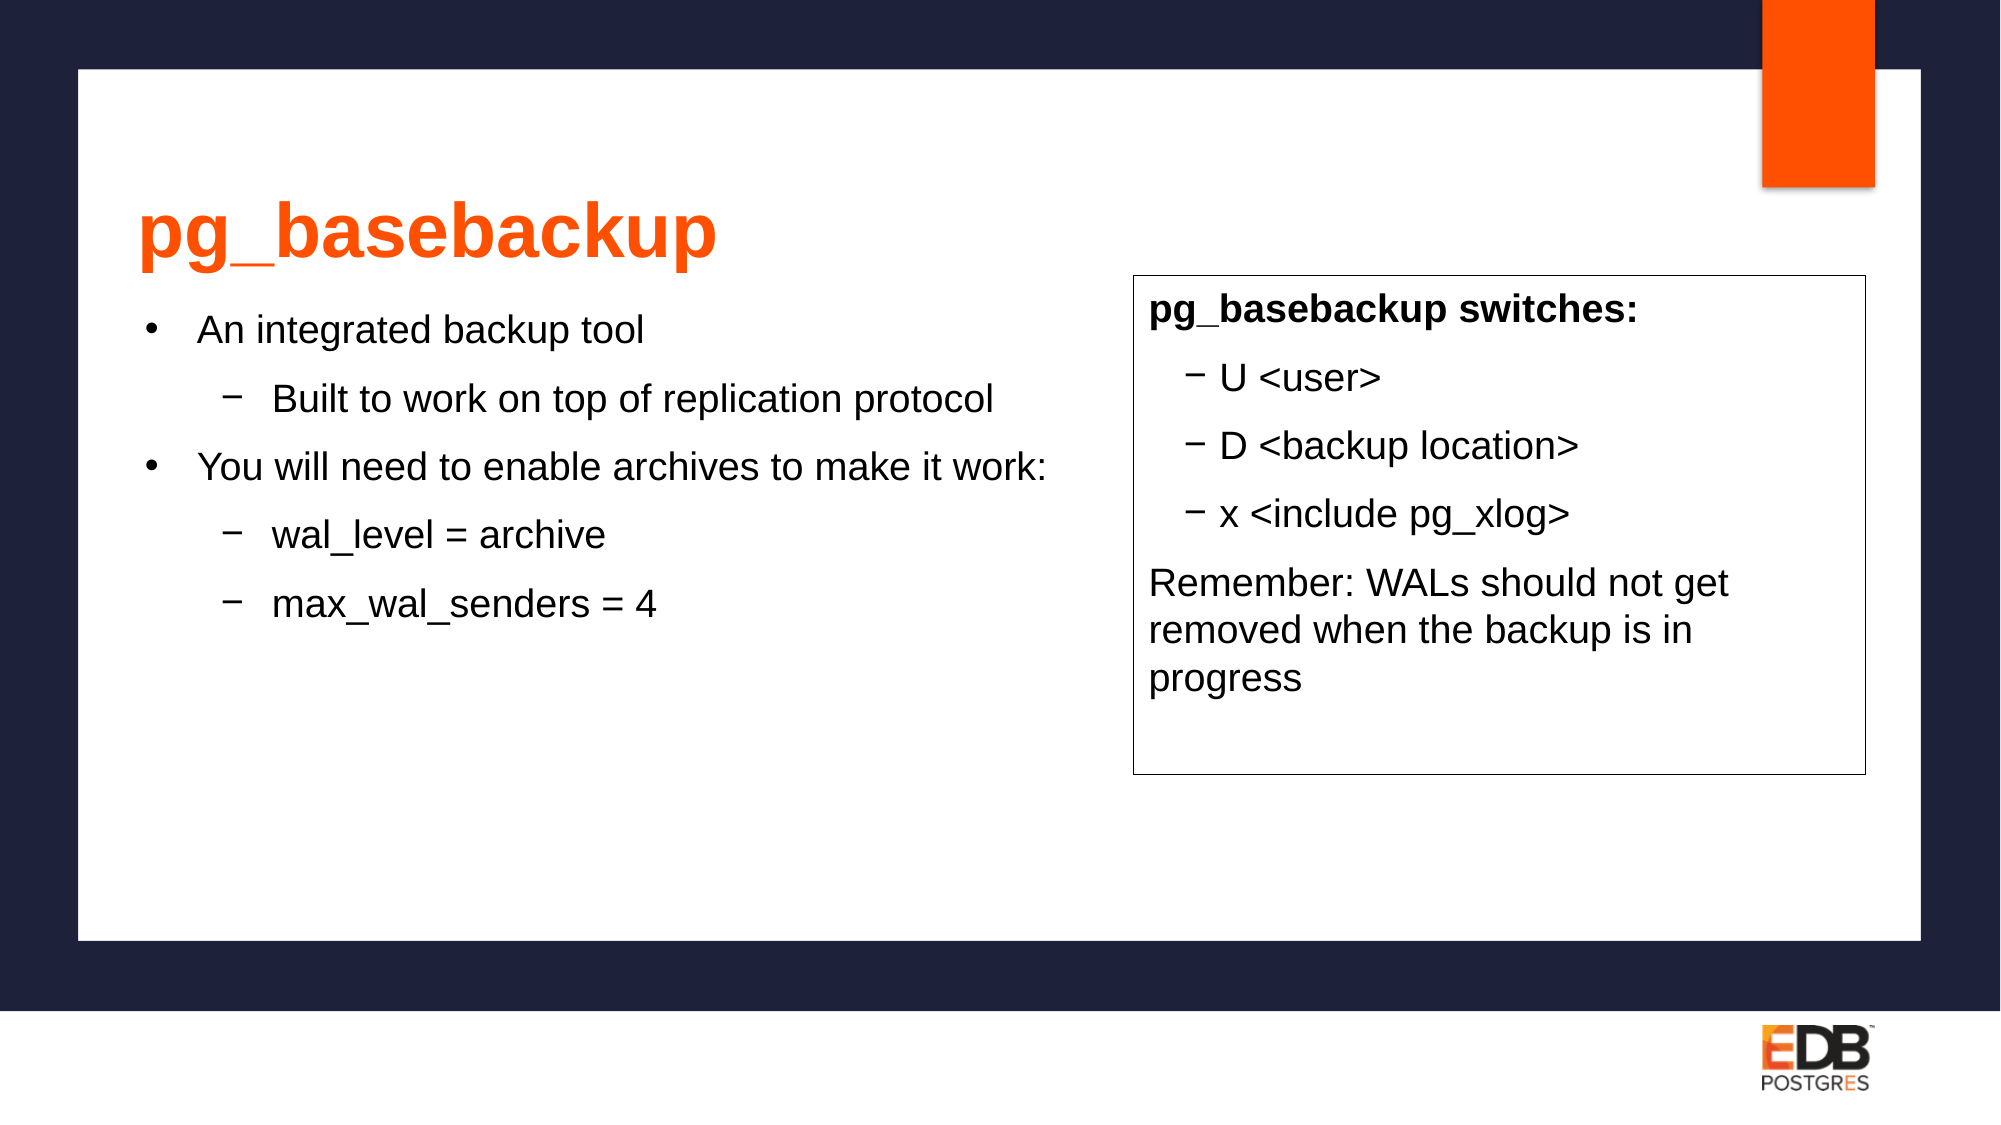

# pg_basebackup
pg_basebackup switches:
U <user>
D <backup location>
x <include pg_xlog>
Remember: WALs should not get removed when the backup is in progress

An integrated backup tool
Built to work on top of replication protocol
You will need to enable archives to make it work:
wal_level = archive
max_wal_senders = 4